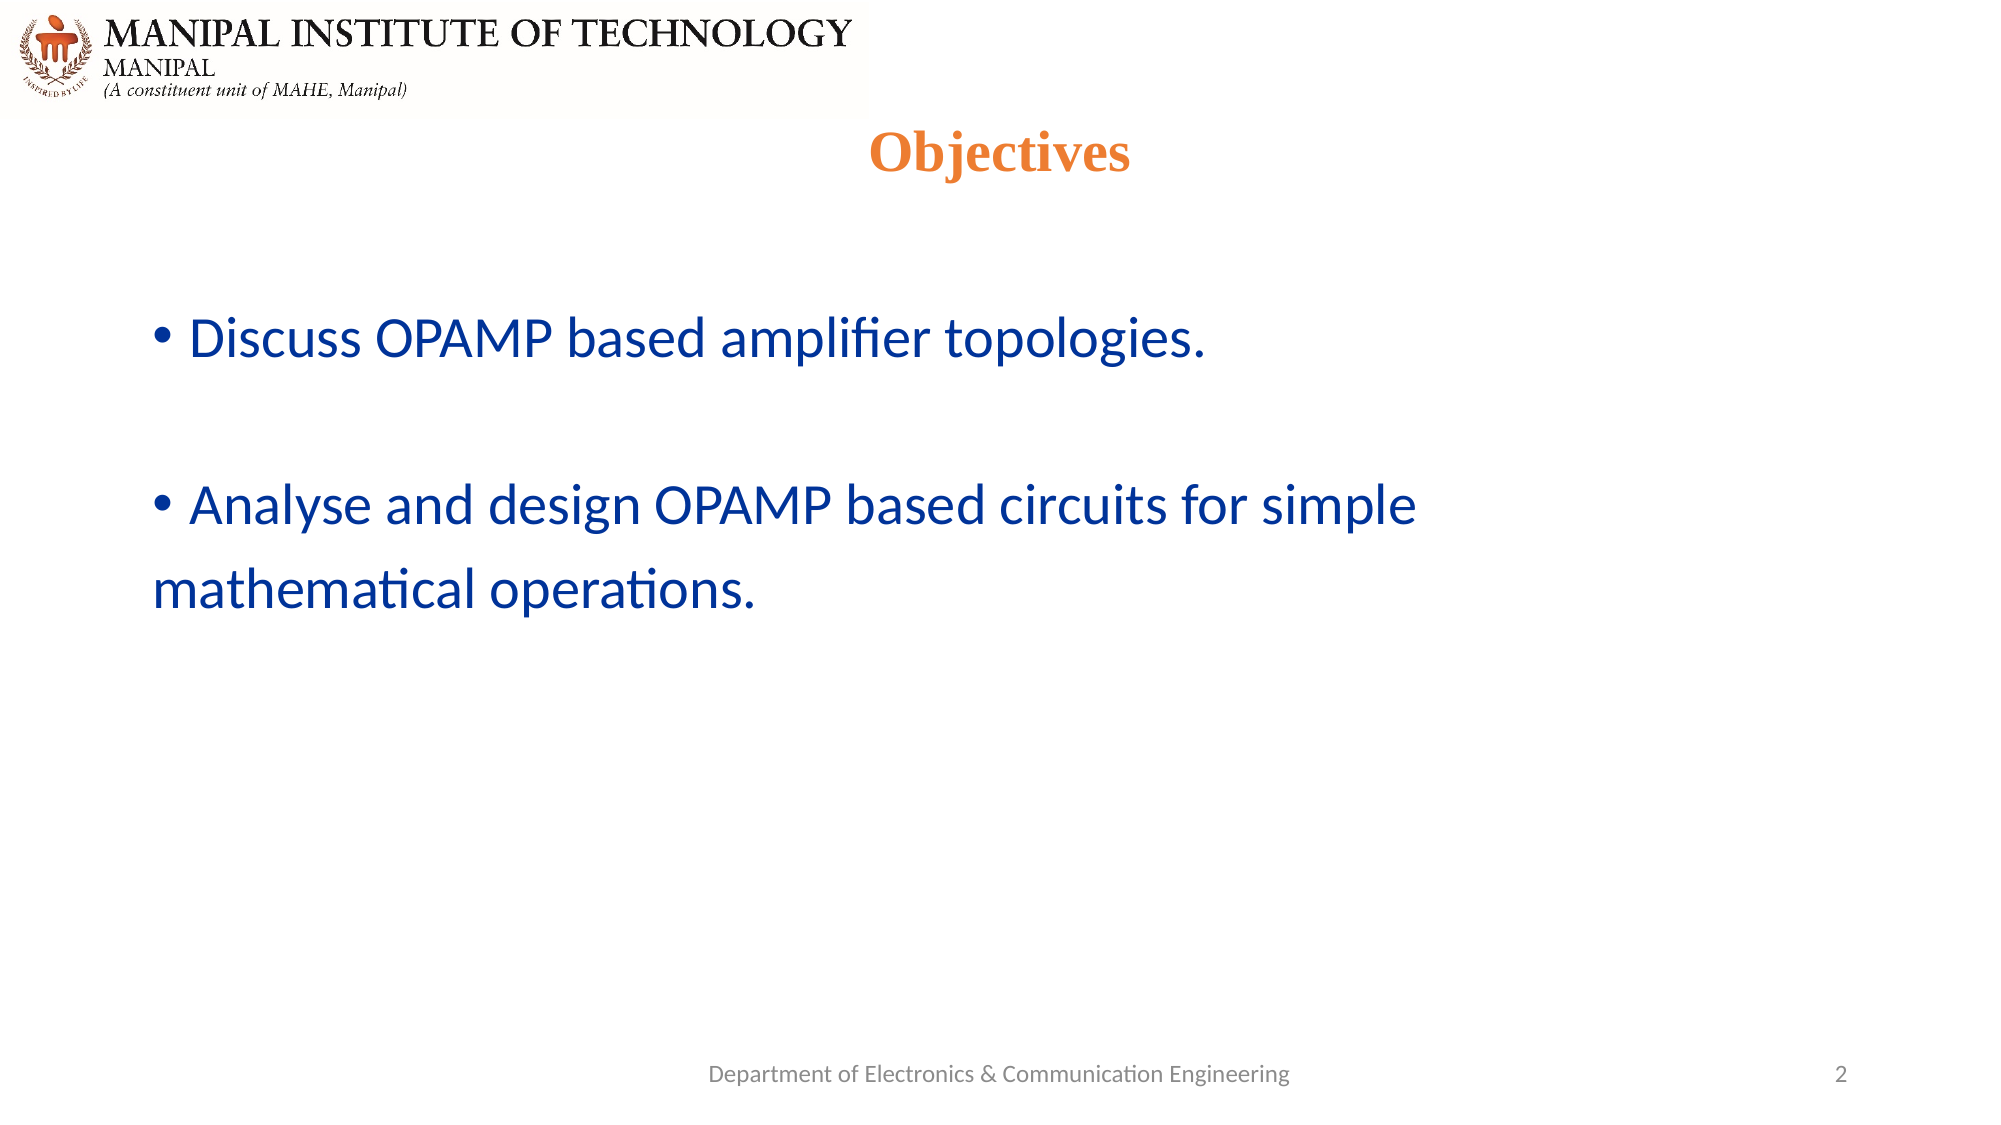

# Objectives
Discuss OPAMP based amplifier topologies.

Analyse and design OPAMP based circuits for simple
mathematical operations.

Department of Electronics & Communication Engineering
2